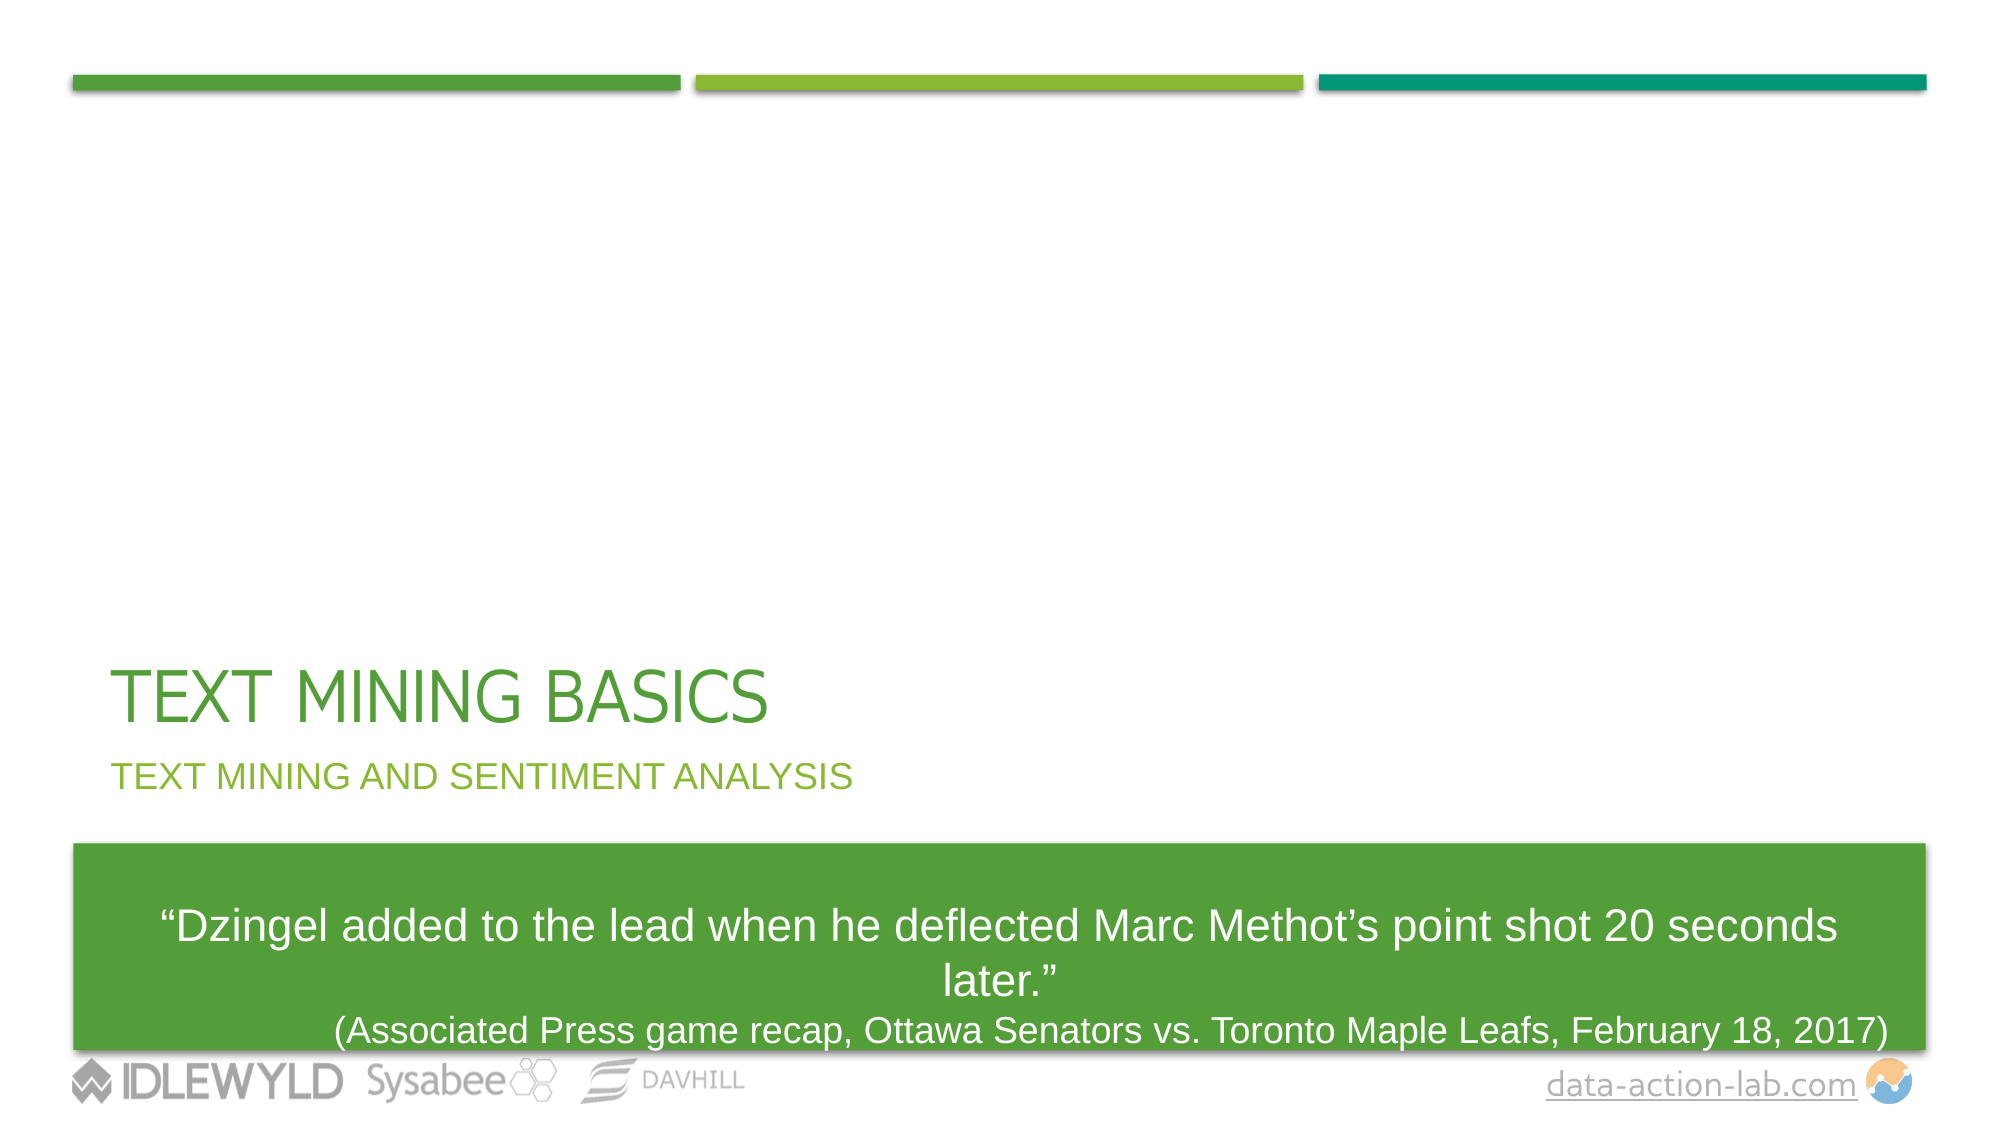

# Text Mining Basics
TEXT MINING AND SENTIMENT ANALYSIS
“Dzingel added to the lead when he deflected Marc Methot’s point shot 20 seconds later.”
(Associated Press game recap, Ottawa Senators vs. Toronto Maple Leafs, February 18, 2017)